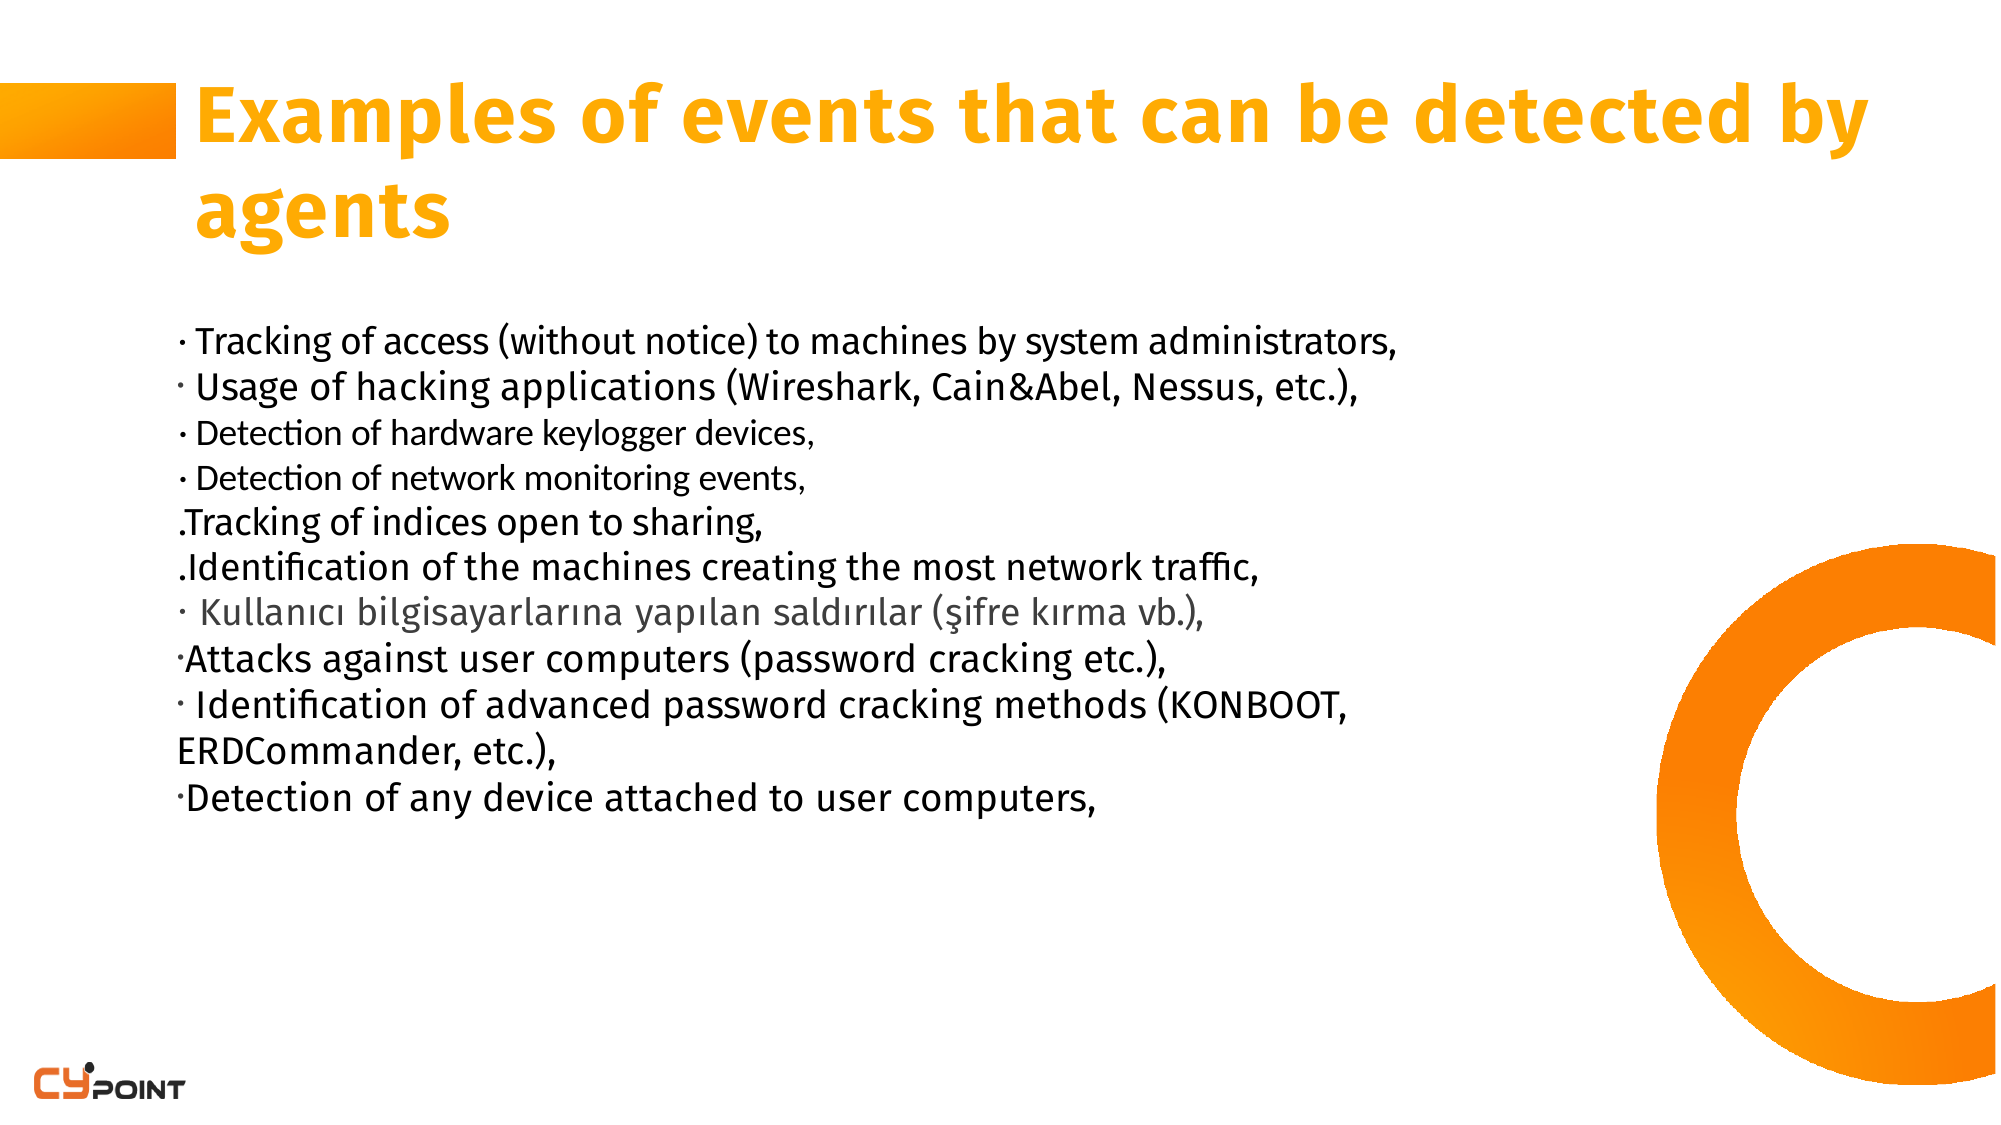

# Examples of events that can be detected by agents

· Tracking of access (without notice) to machines by system administrators,
 Usage of hacking applications (Wireshark, Cain&Abel, Nessus, etc.),
· Detection of hardware keylogger devices,
· Detection of network monitoring events,
.Tracking of indices open to sharing,
.Identification of the machines creating the most network traffic,
Kullanıcı bilgisayarlarına yapılan saldırılar (şifre kırma vb.),
Attacks against user computers (password cracking etc.),
 Identification of advanced password cracking methods (KONBOOT, ERDCommander, etc.),
Detection of any device attached to user computers,